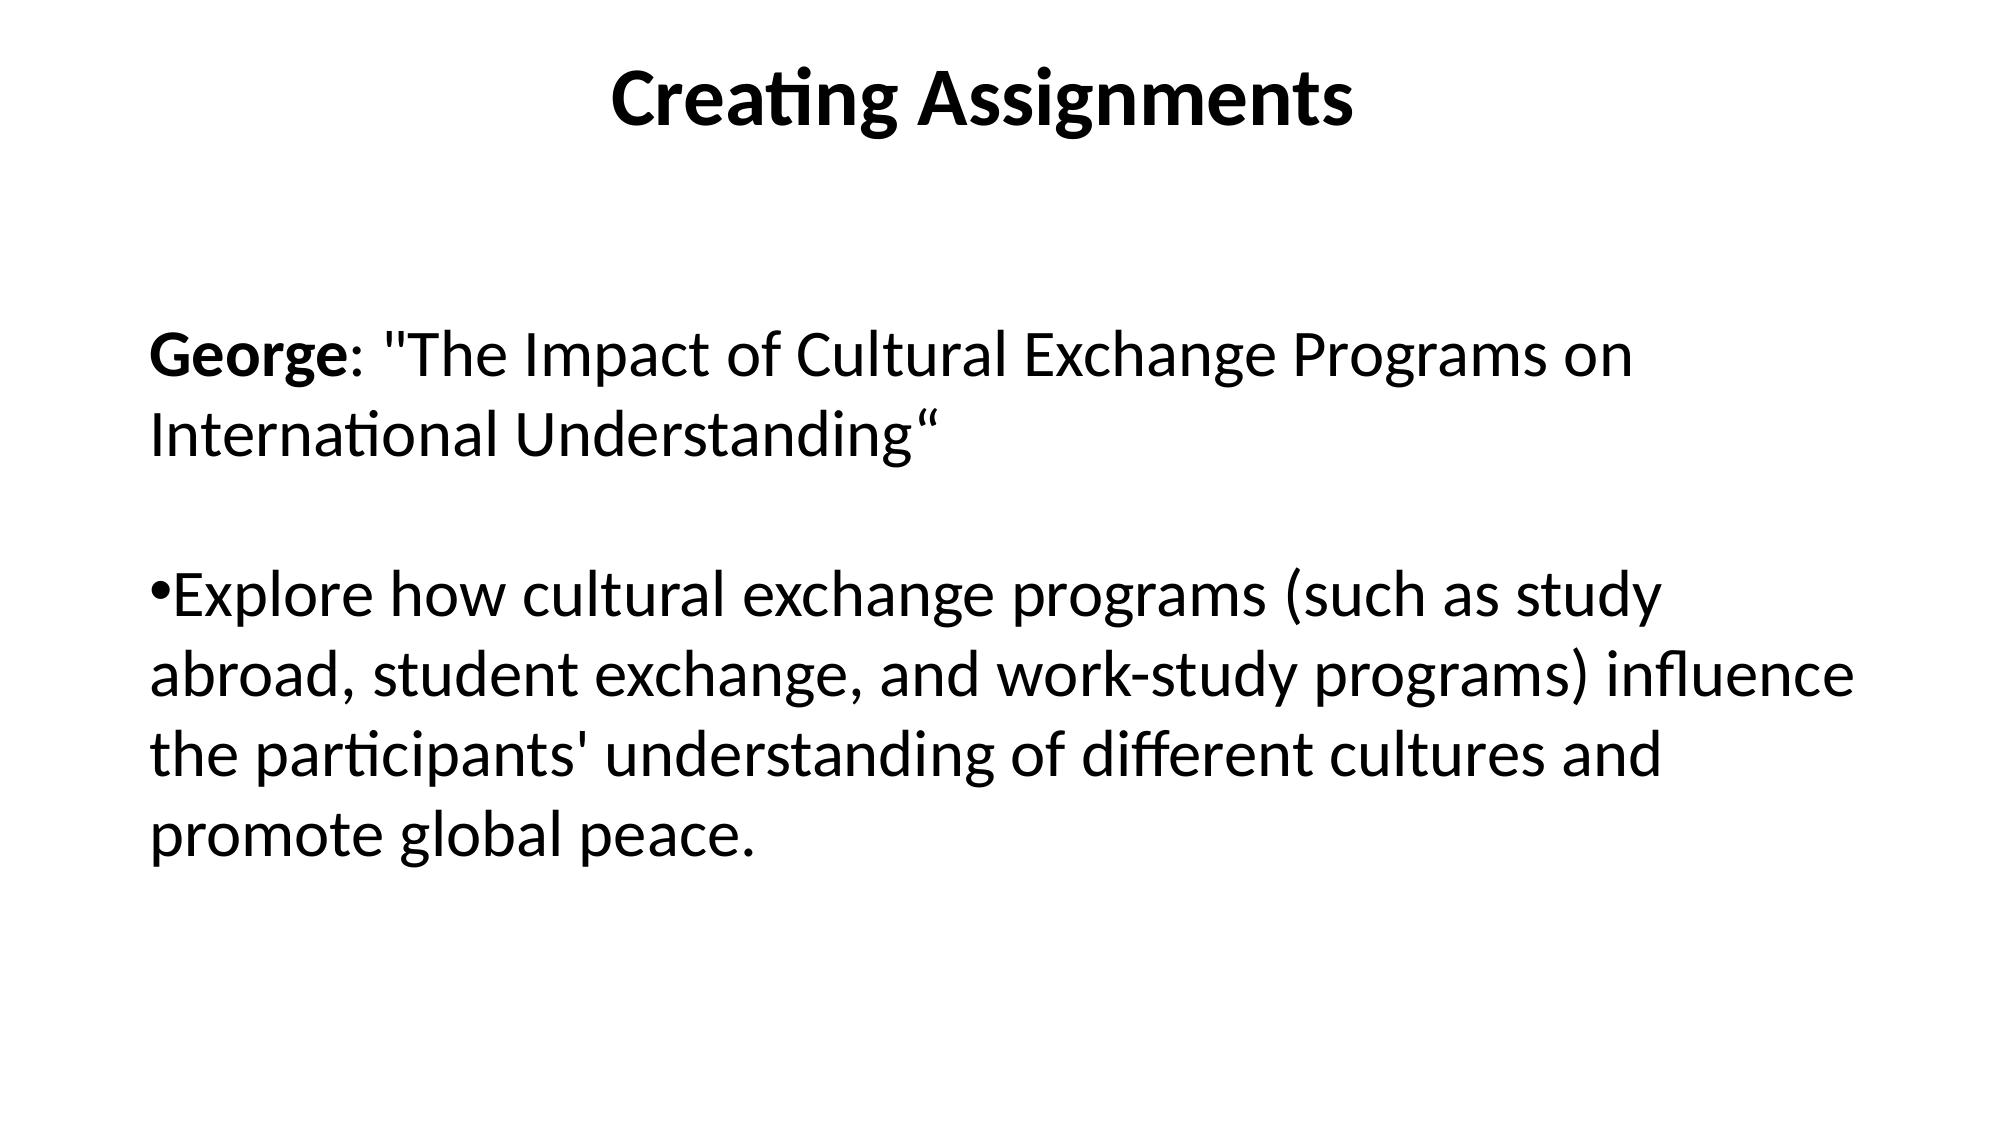

Creating Assignments
George: "The Impact of Cultural Exchange Programs on International Understanding“

Explore how cultural exchange programs (such as study abroad, student exchange, and work-study programs) influence the participants' understanding of different cultures and promote global peace.